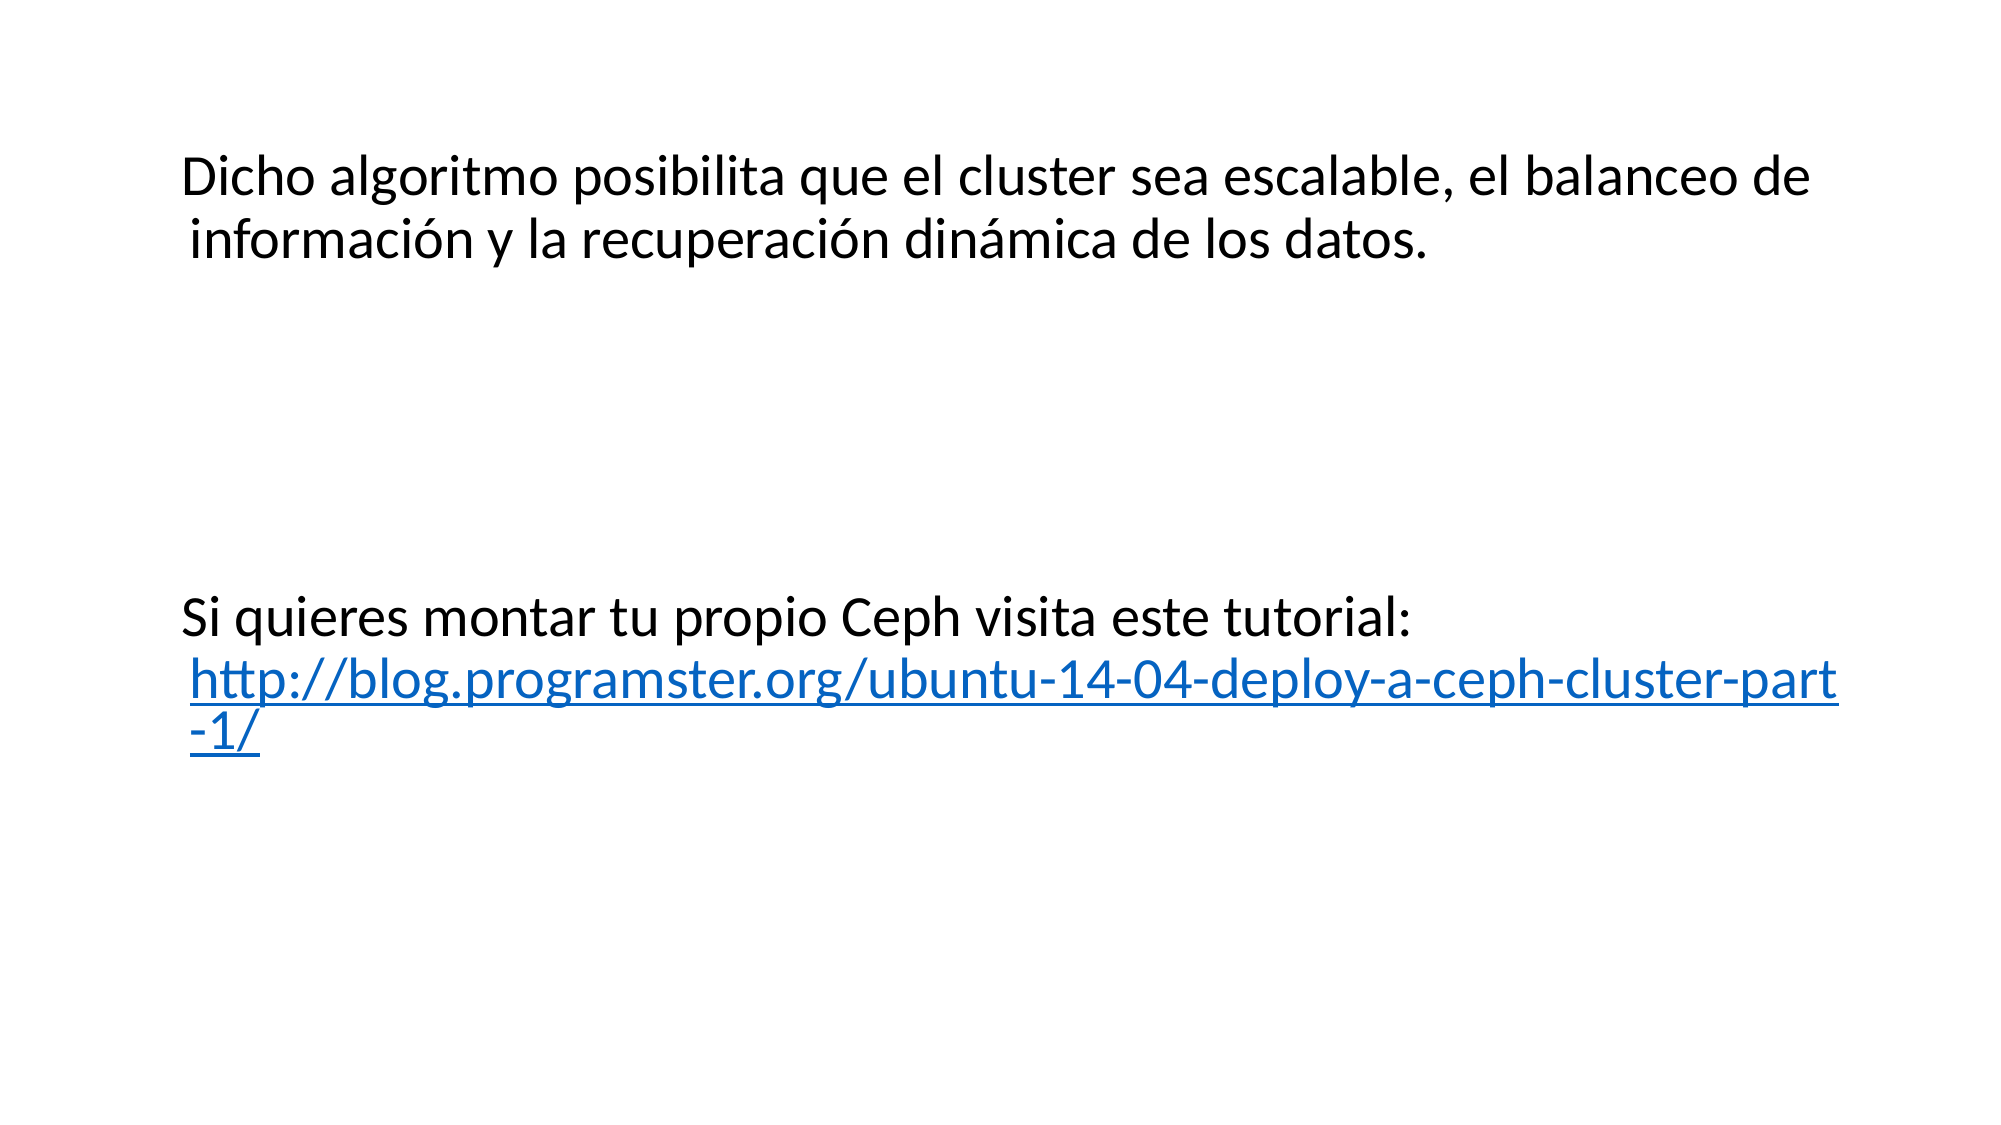

Dicho algoritmo posibilita que el cluster sea escalable, el balanceo de información y la recuperación dinámica de los datos.

Si quieres montar tu propio Ceph visita este tutorial: http://blog.programster.org/ubuntu-14-04-deploy-a-ceph-cluster-part-1/